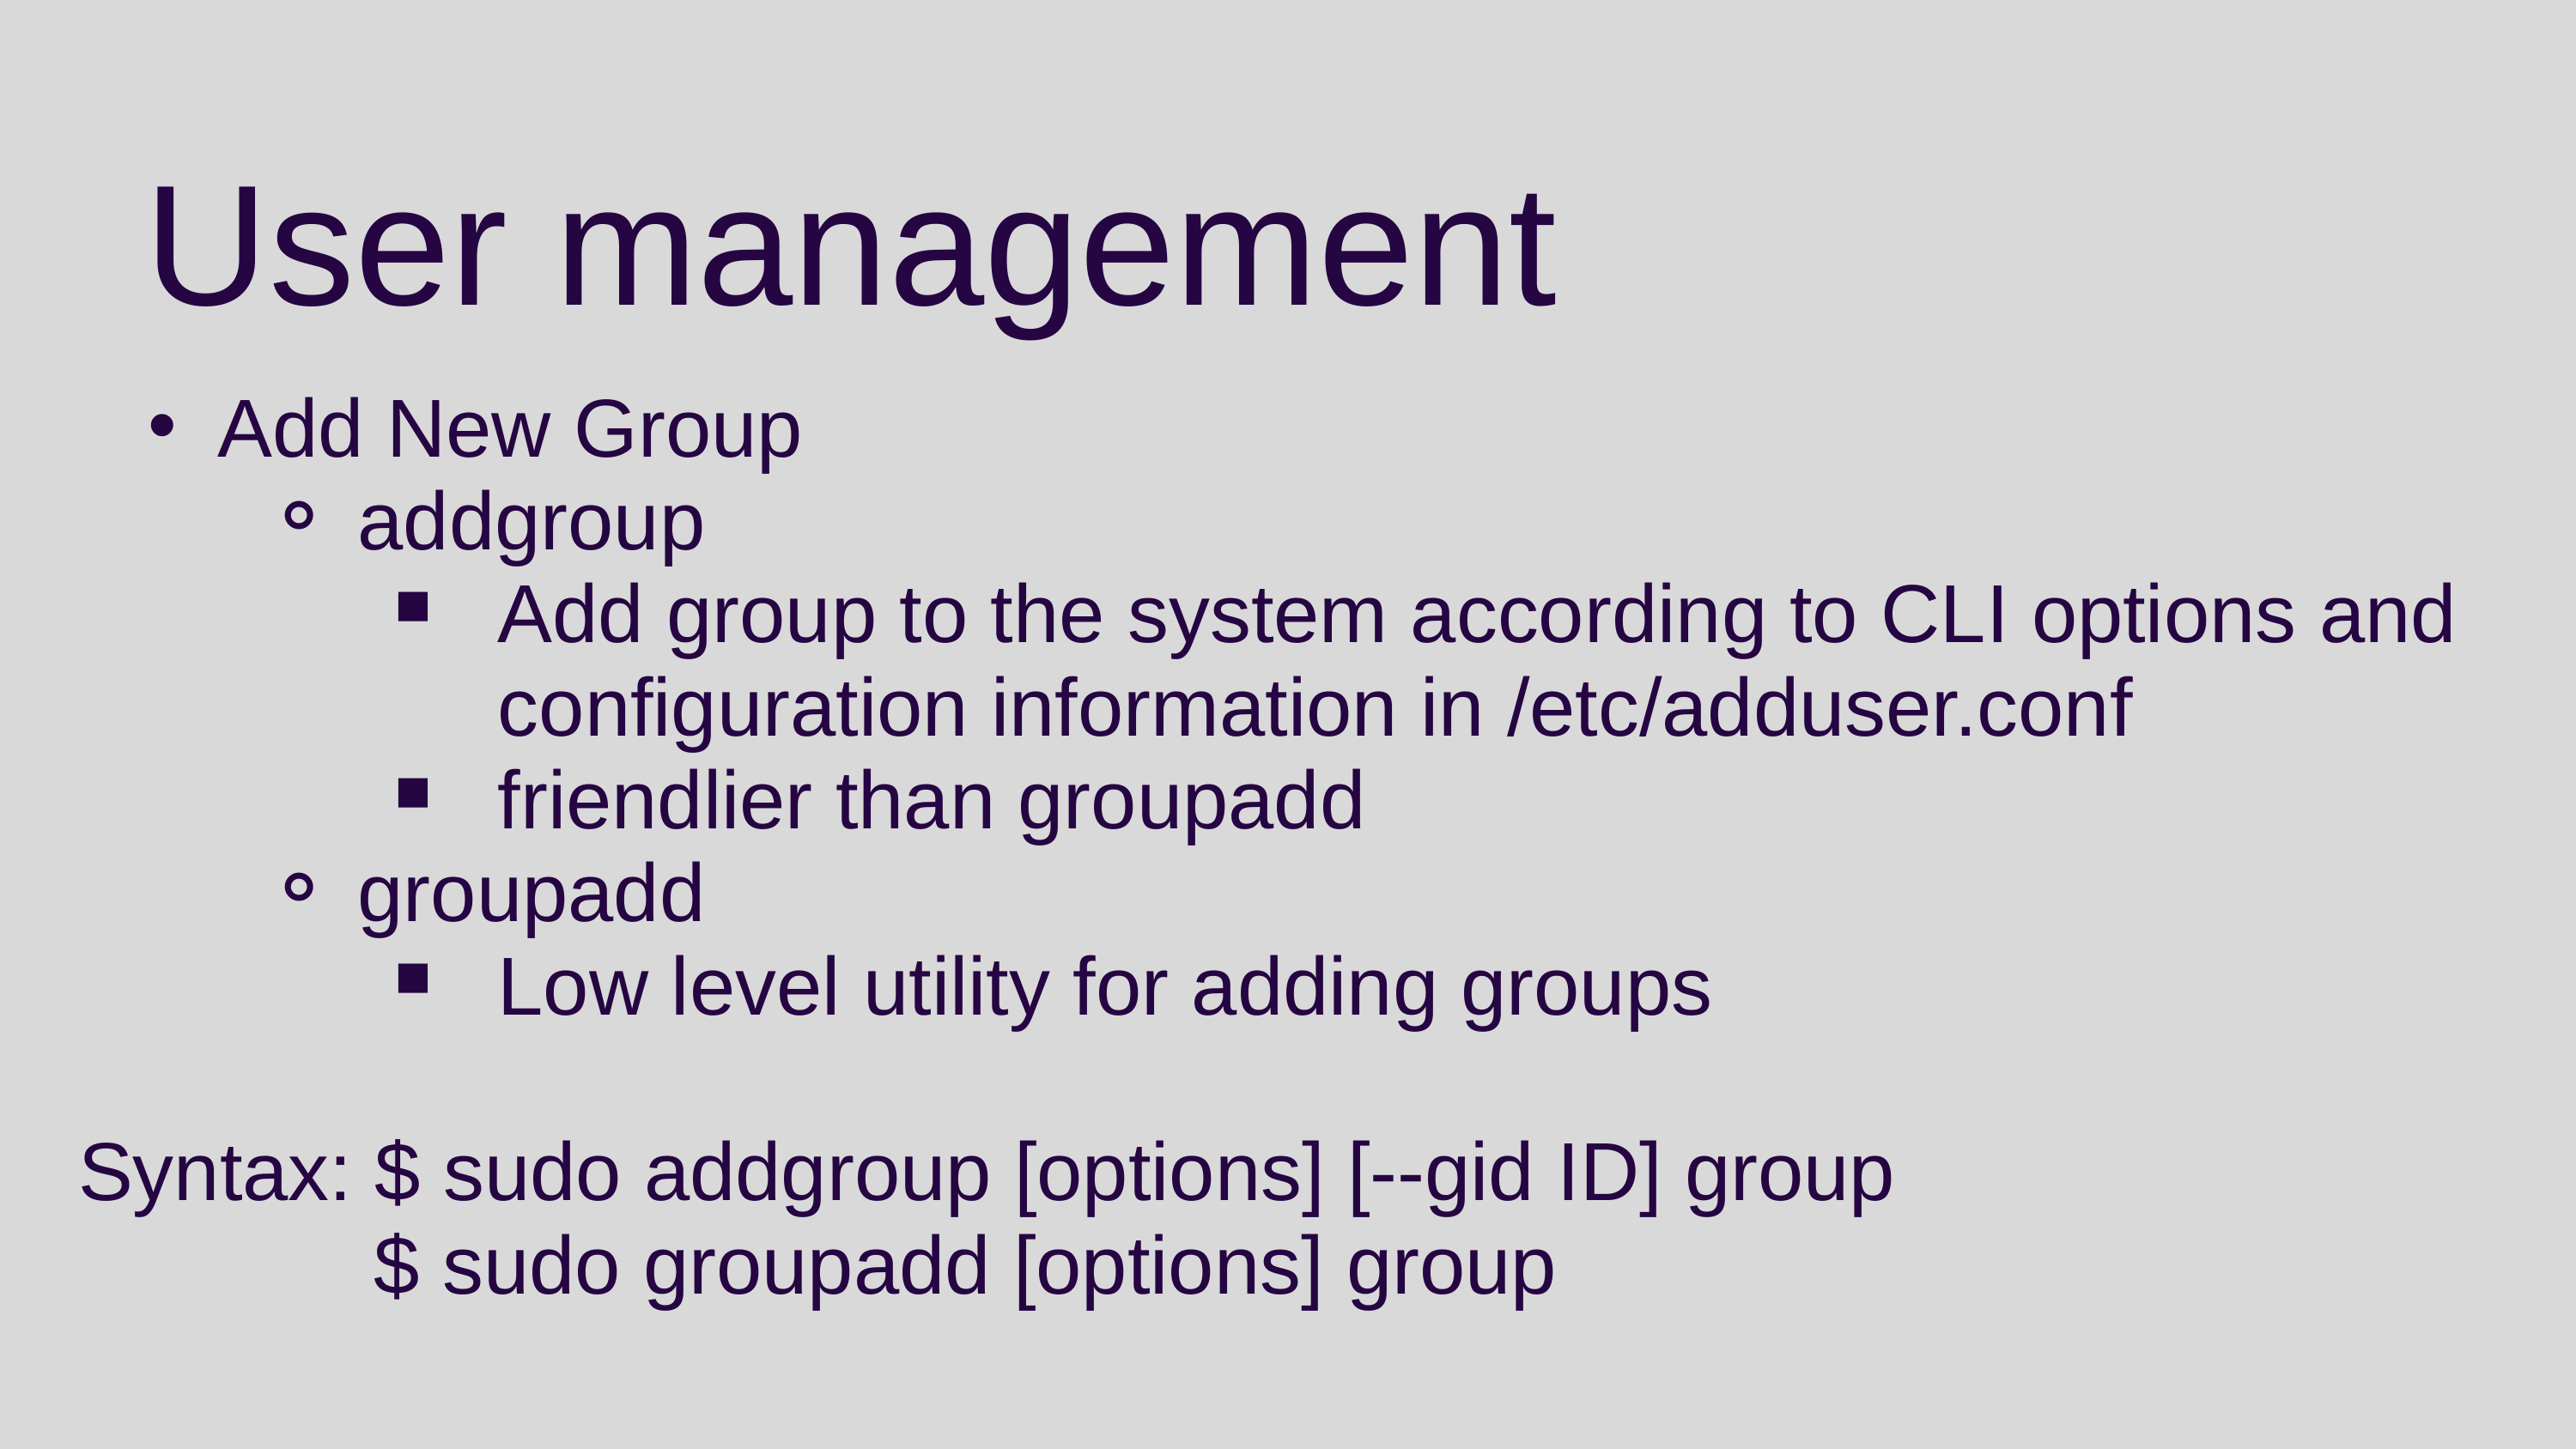

User management
Add New Group
addgroup
Add group to the system according to CLI options and configuration information in /etc/adduser.conf
friendlier than groupadd
groupadd
Low level utility for adding groups

Syntax: $ sudo addgroup [options] [--gid ID] group
             $ sudo groupadd [options] group